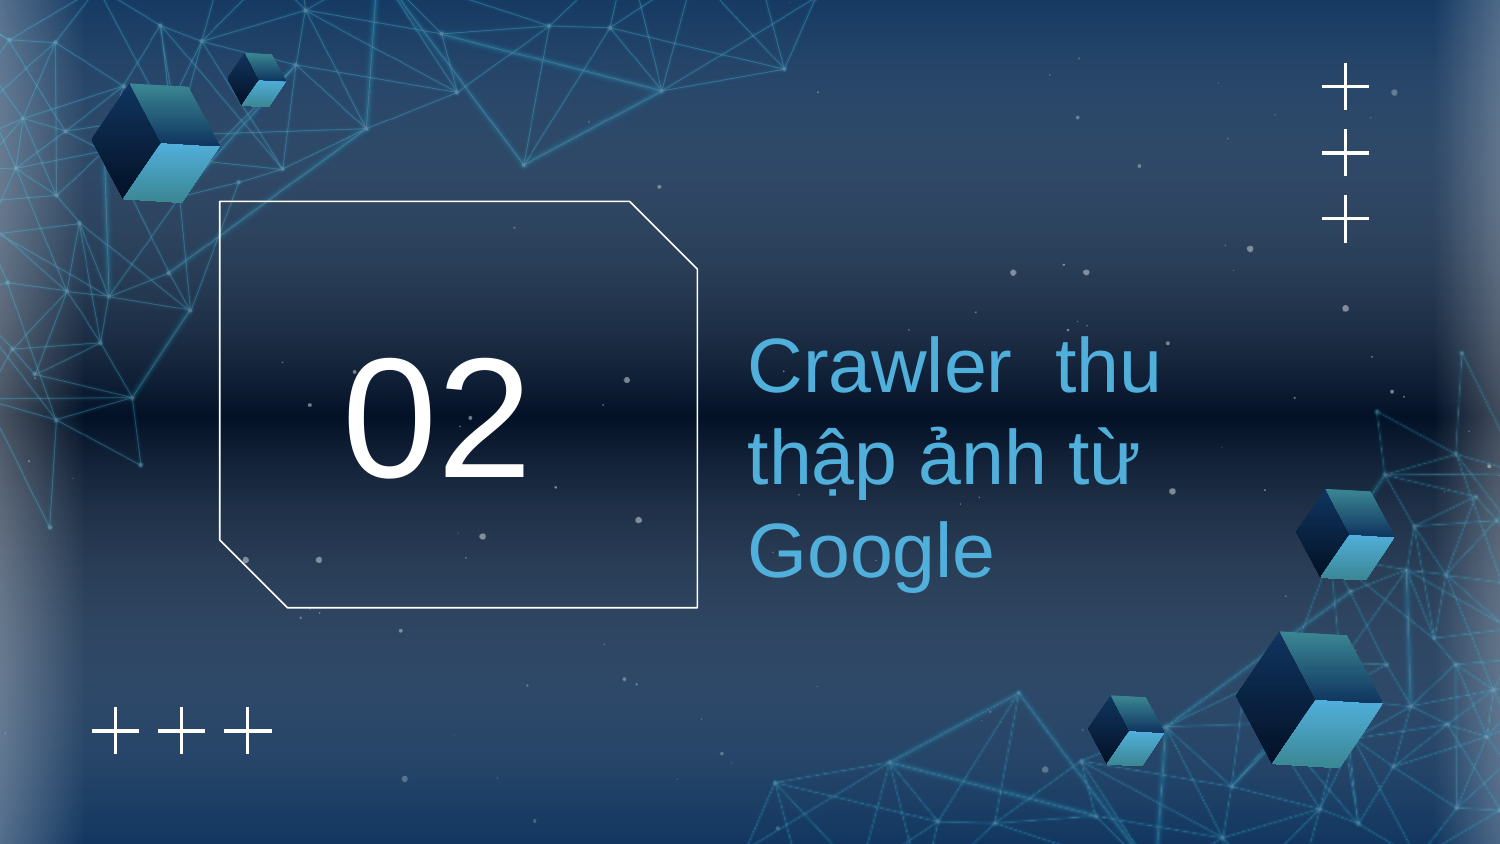

02
# Crawler  thu thập ảnh từ Google